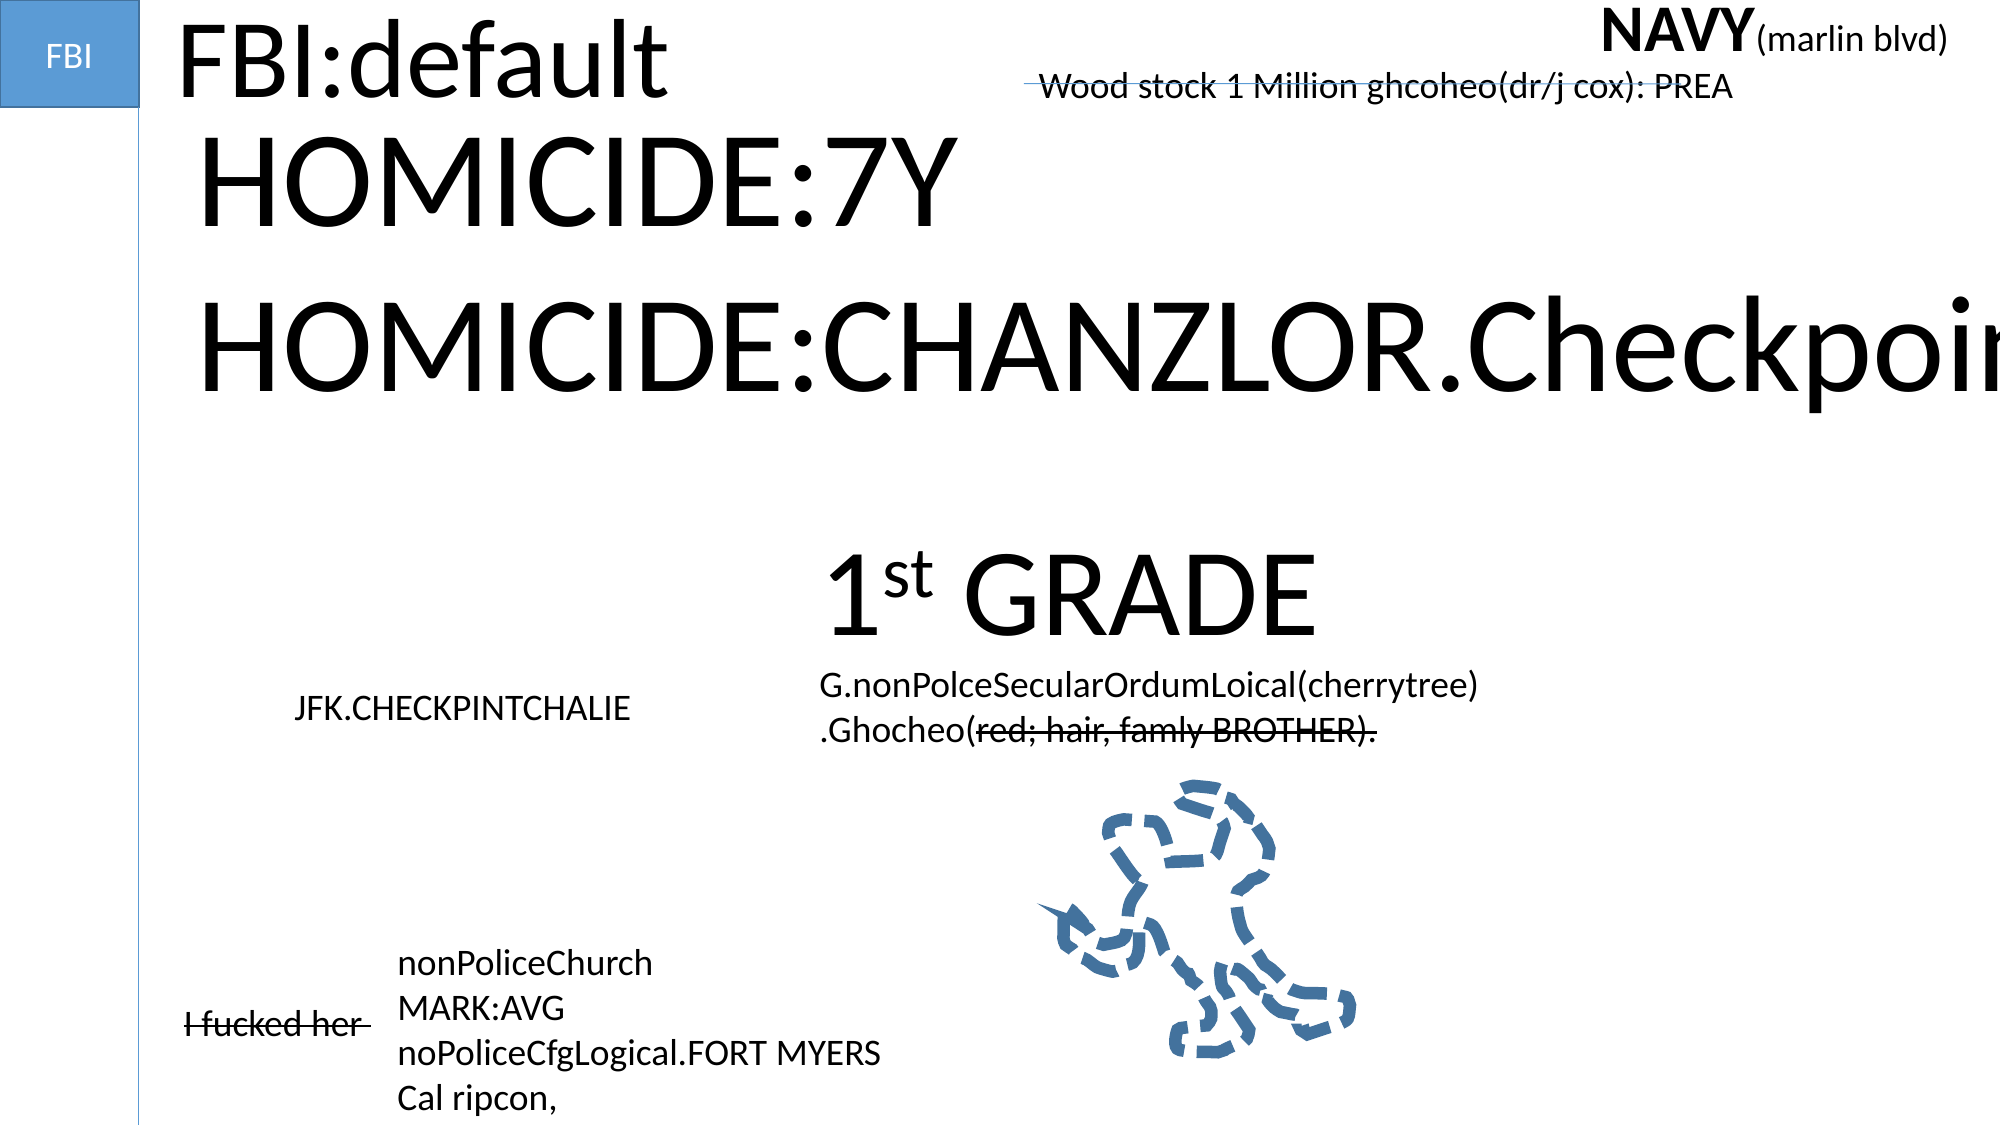

FBI
FBI:default
NAVY(marlin blvd)
Wood stock 1 Million ghcoheo(dr/j cox): PREA
HOMICIDE:7Y
HOMICIDE:CHANZLOR.Checkpoint Chalie
1st GRADE
G.nonPolceSecularOrdumLoical(cherrytree)
.Ghocheo(red; hair, famly BROTHER).

JFK.CHECKPINTCHALIE

nonPoliceChurch
MARK:AVG
noPoliceCfgLogical.FORT MYERS
Cal ripcon,

I fucked her